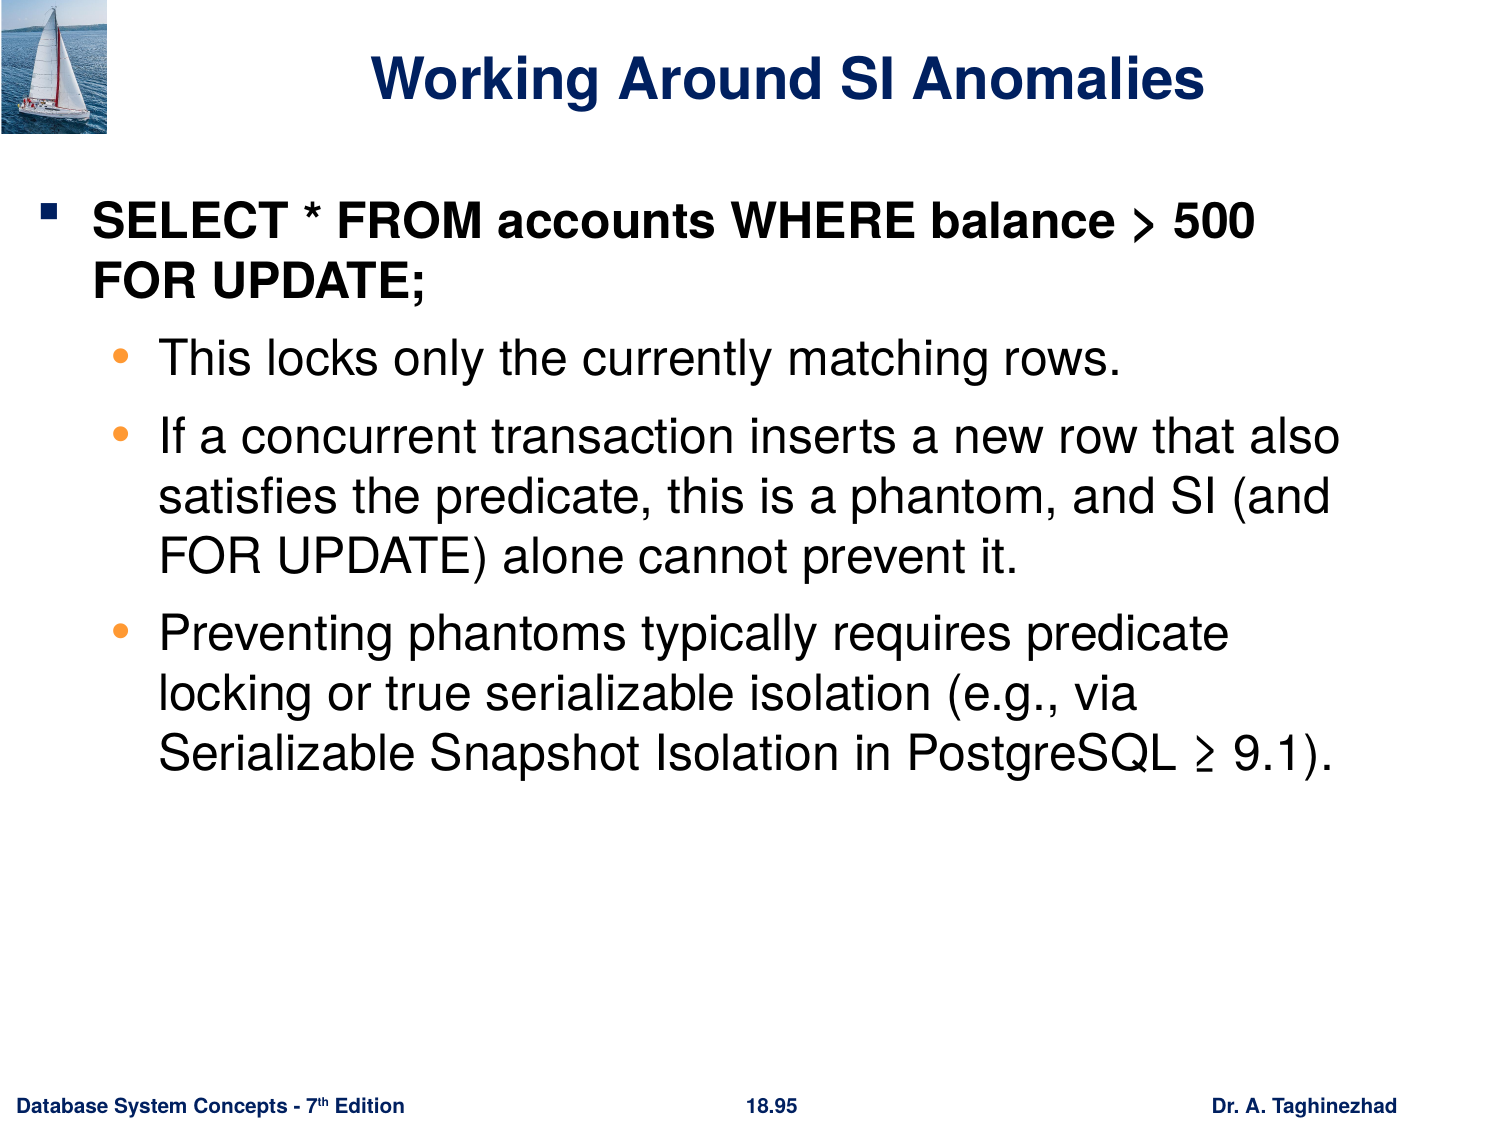

# Working Around SI Anomalies
SELECT * FROM accounts WHERE balance > 500 FOR UPDATE;
This locks only the currently matching rows.
If a concurrent transaction inserts a new row that also satisfies the predicate, this is a phantom, and SI (and FOR UPDATE) alone cannot prevent it.
Preventing phantoms typically requires predicate locking or true serializable isolation (e.g., via Serializable Snapshot Isolation in PostgreSQL ≥ 9.1).